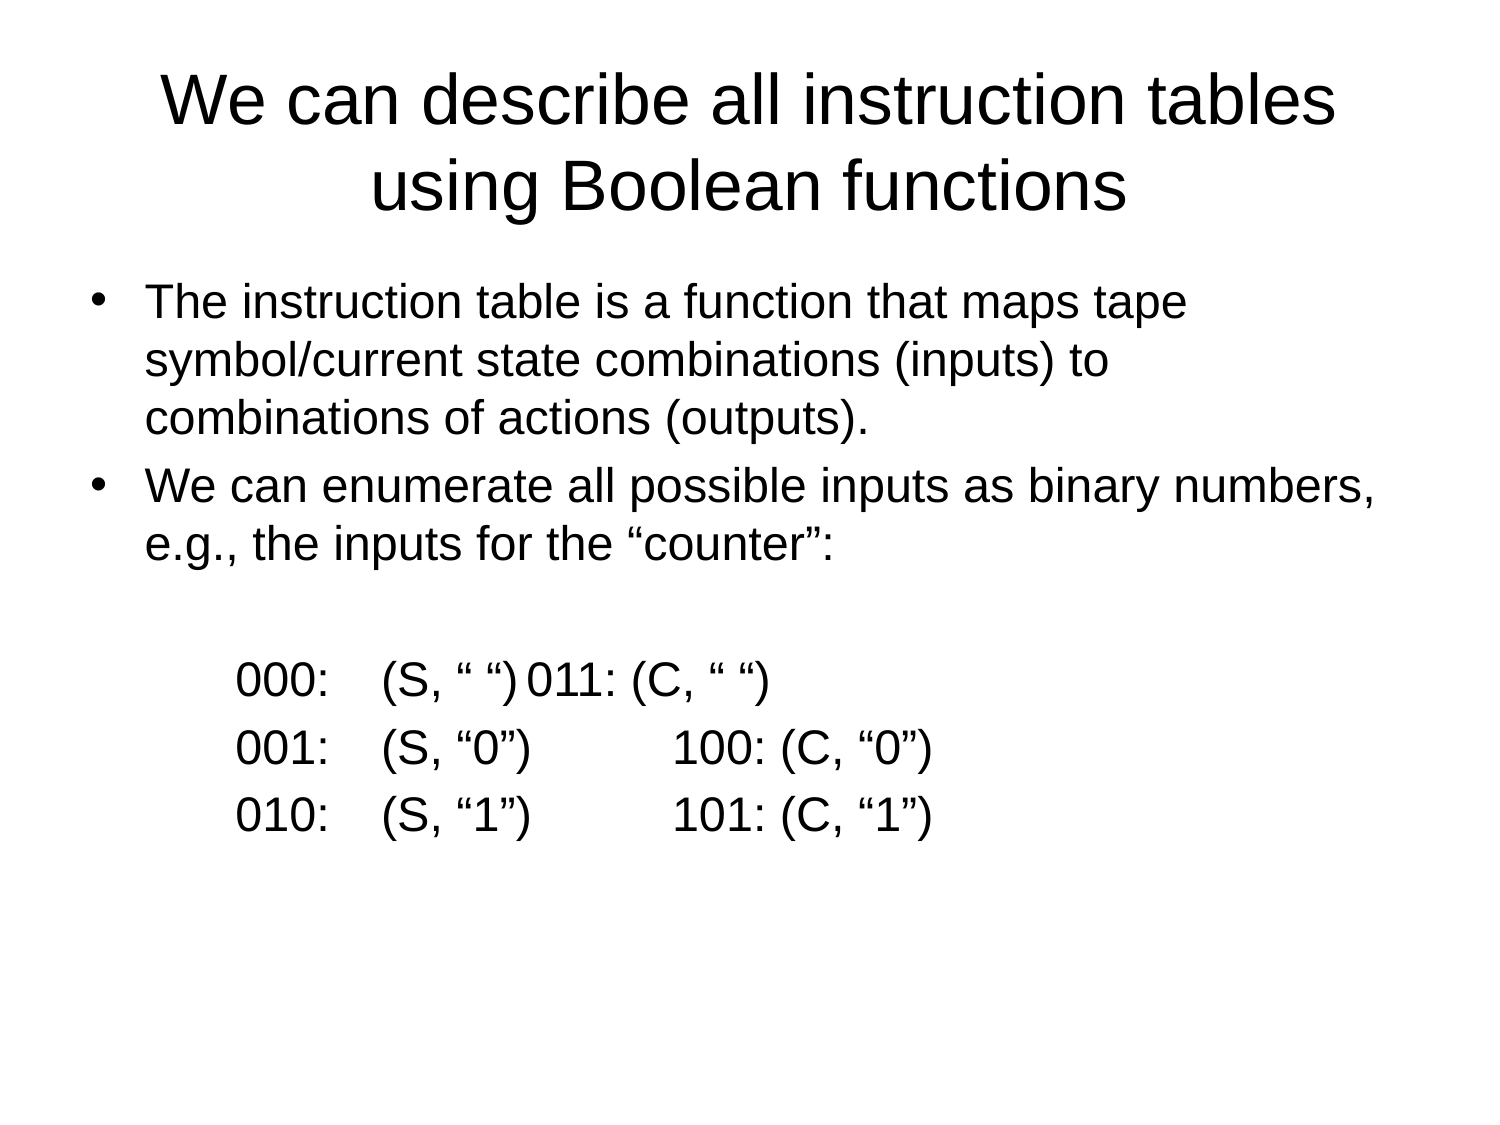

# We can describe all instruction tables using Boolean functions
The instruction table is a function that maps tape symbol/current state combinations (inputs) to combinations of actions (outputs).
We can enumerate all possible inputs as binary numbers, e.g., the inputs for the “counter”:

					000:	(S, “ “)					011: (C, “ “)
					001:	(S, “0”)					100: (C, “0”)
						010:	(S, “1”)					101: (C, “1”)